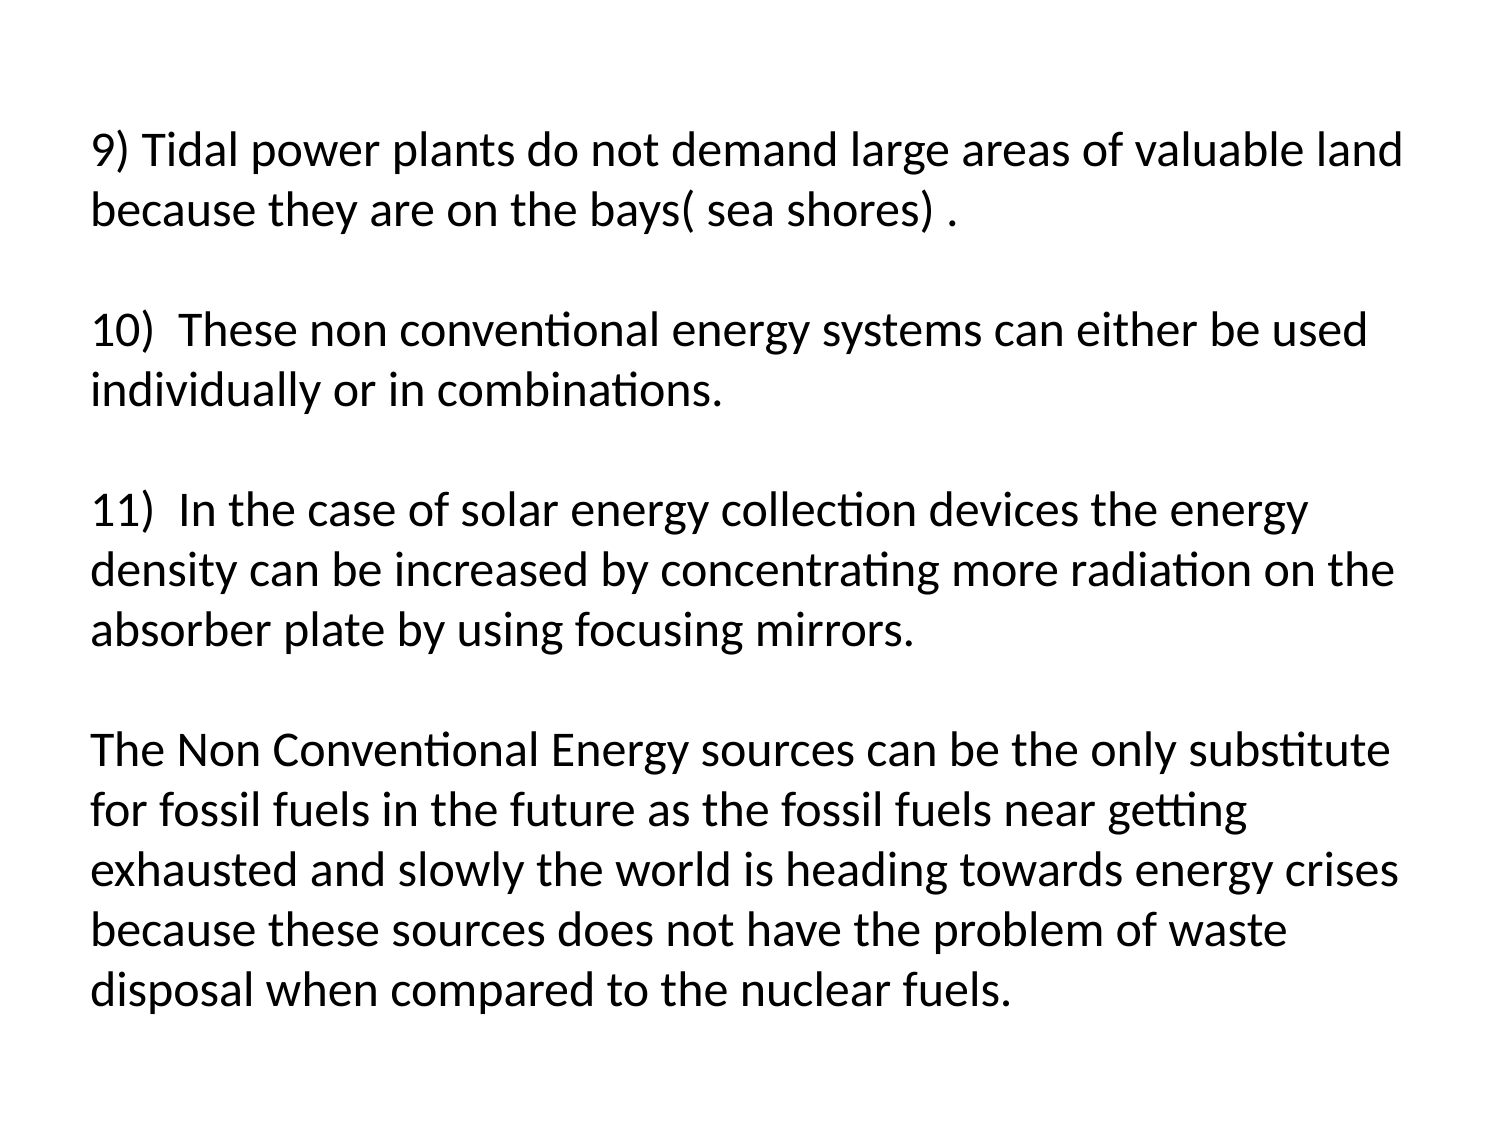

# 9) Tidal power plants do not demand large areas of valuable land because they are on the bays( sea shores) . 10)  These non conventional energy systems can either be used individually or in combinations. 11)  In the case of solar energy collection devices the energy density can be increased by concentrating more radiation on the absorber plate by using focusing mirrors. The Non Conventional Energy sources can be the only substitute for fossil fuels in the future as the fossil fuels near getting exhausted and slowly the world is heading towards energy crises because these sources does not have the problem of waste disposal when compared to the nuclear fuels.